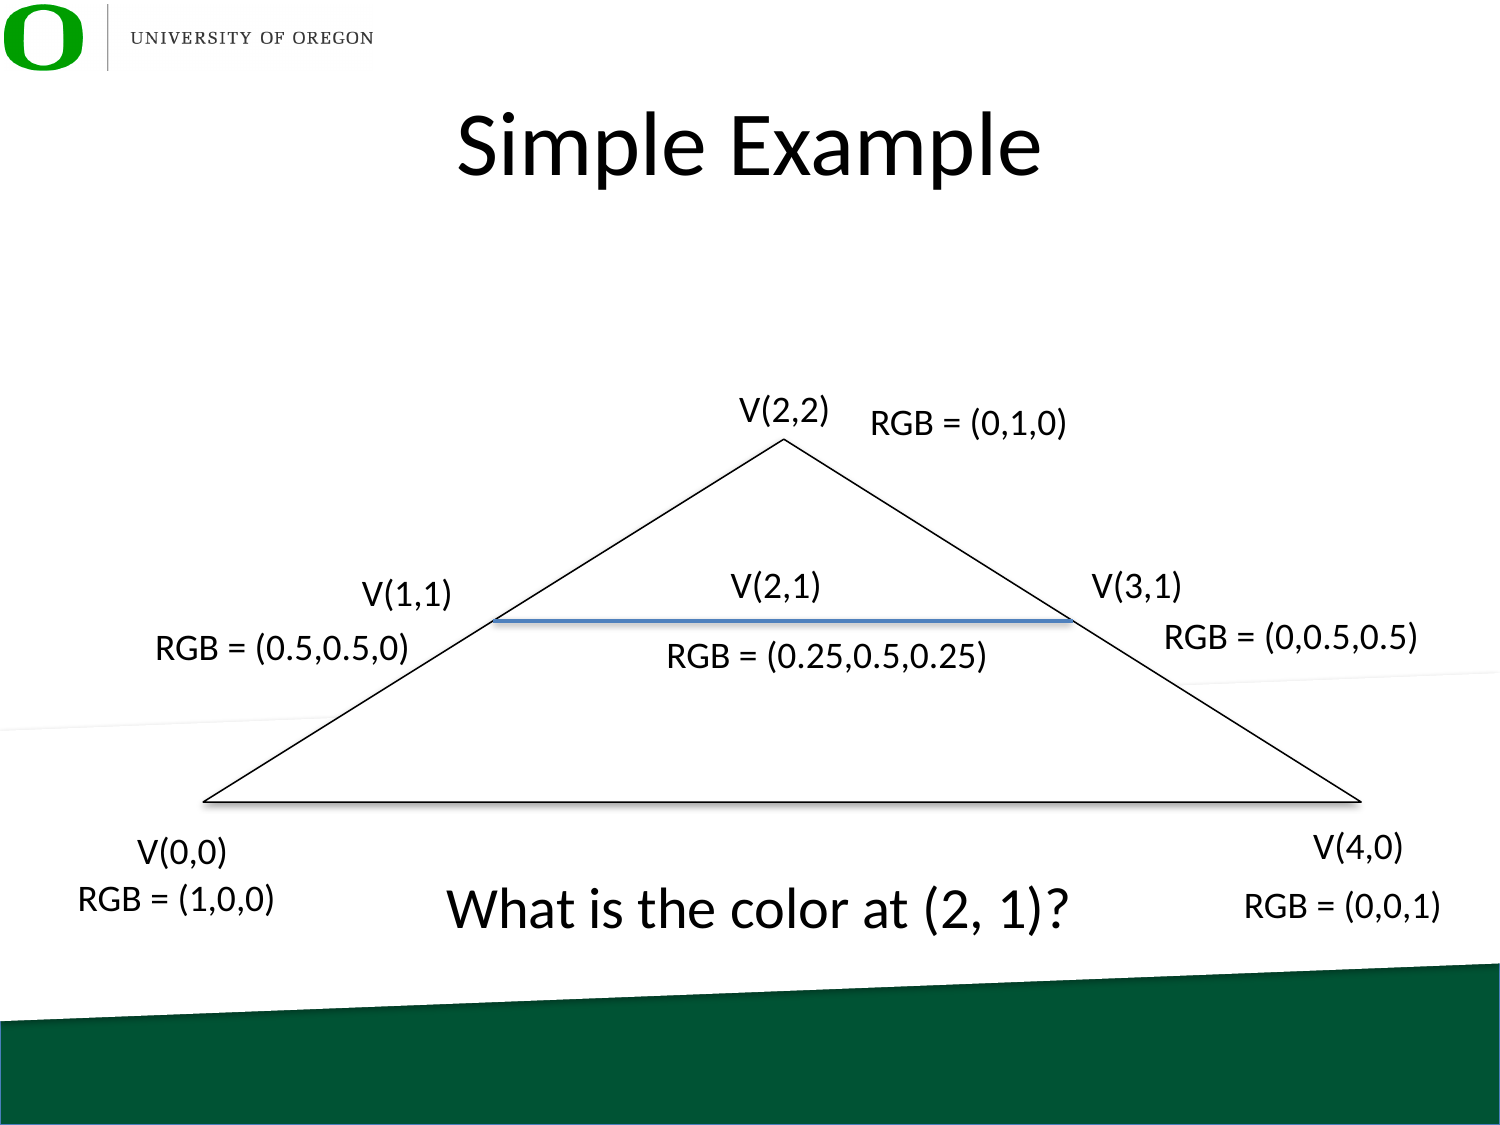

# Simple Example
V(2,2)
RGB = (0,1,0)

V(2,1)
V(3,1)
V(1,1)
RGB = (0,0.5,0.5)
RGB = (0.5,0.5,0)
RGB = (0.25,0.5,0.25)
V(4,0)
V(0,0)
What is the color at (2, 1)?
RGB = (1,0,0)
RGB = (0,0,1)